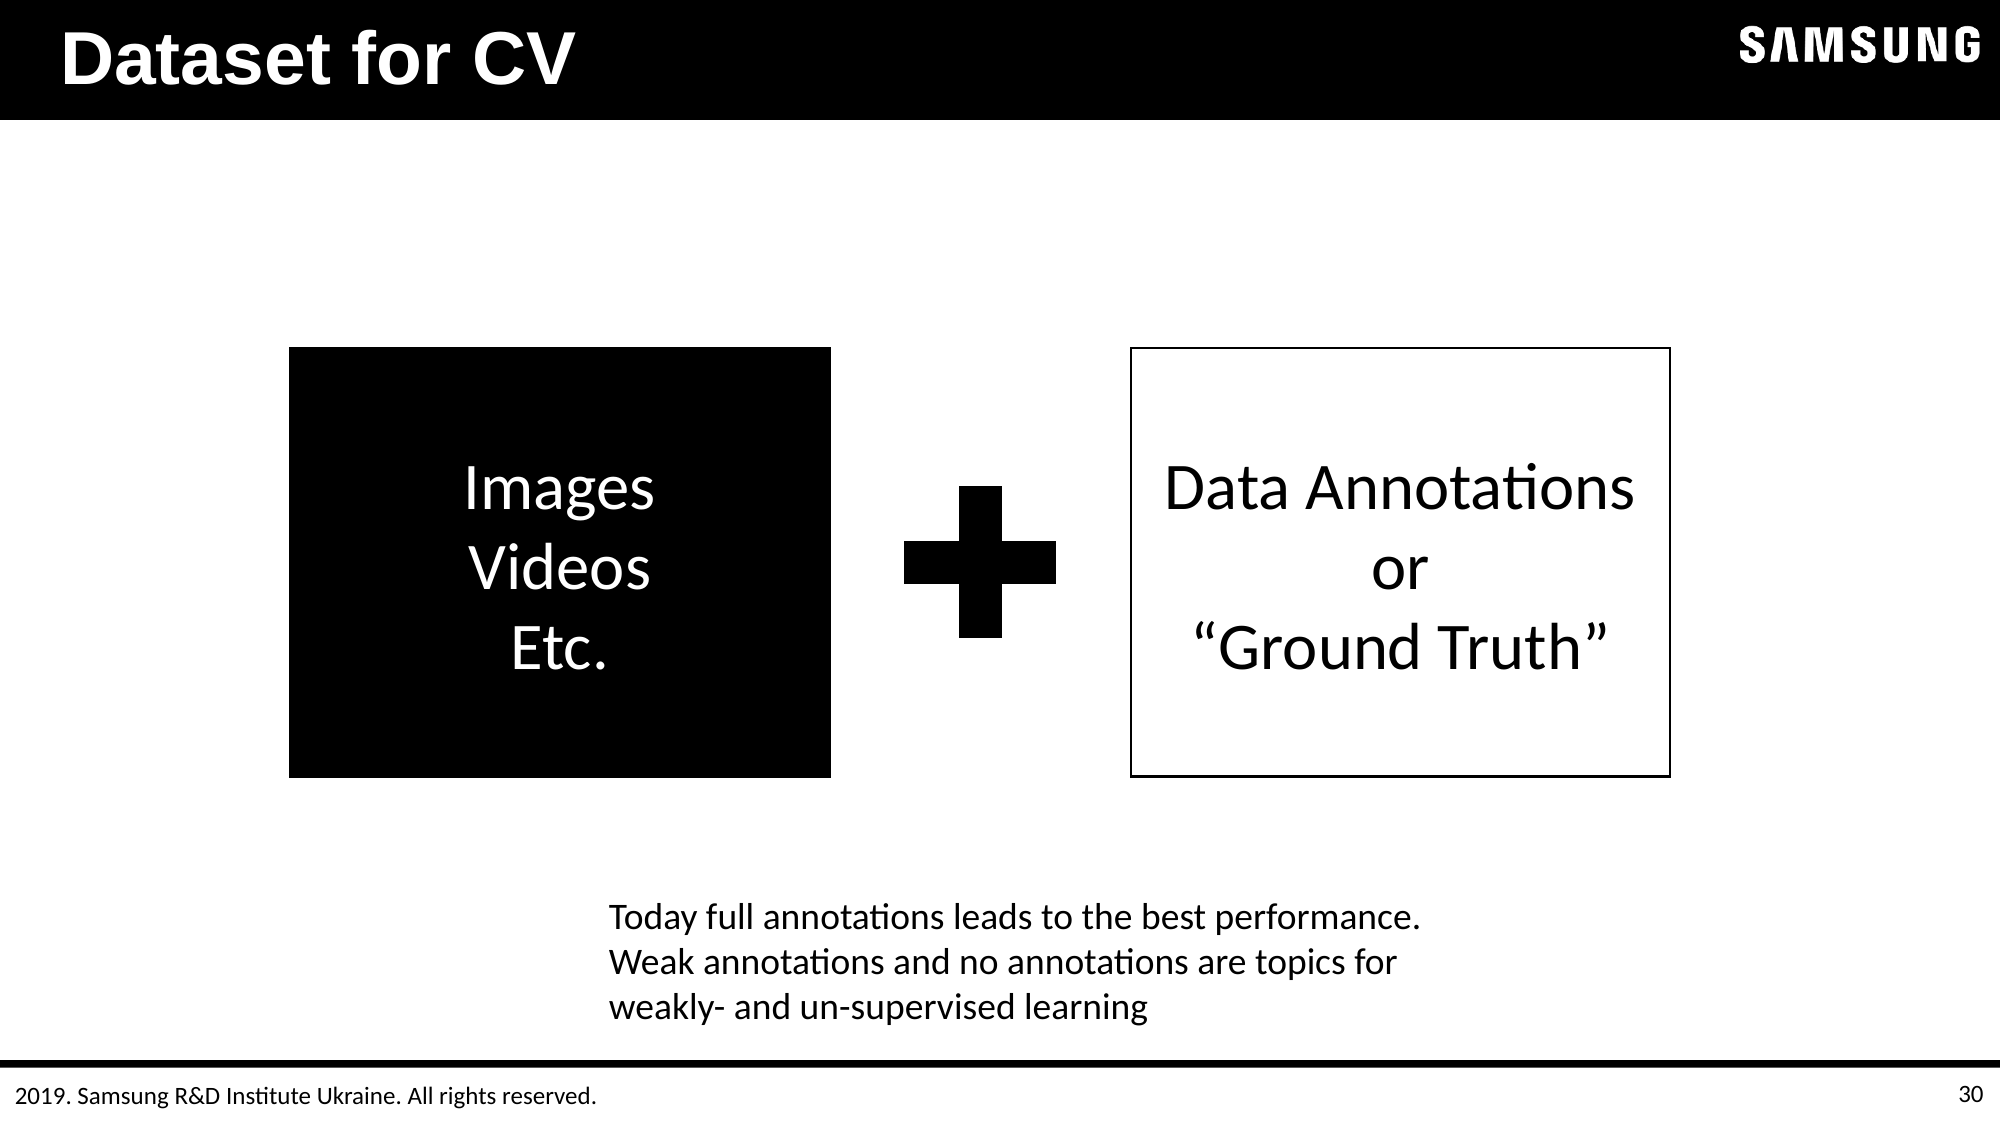

# Dataset for CV
Data Annotations
or
“Ground Truth”
Images
Videos
Etc.

Today full annotations leads to the best performance.
Weak annotations and no annotations are topics for weakly- and un-supervised learning
30
2019. Samsung R&D Institute Ukraine. All rights reserved.